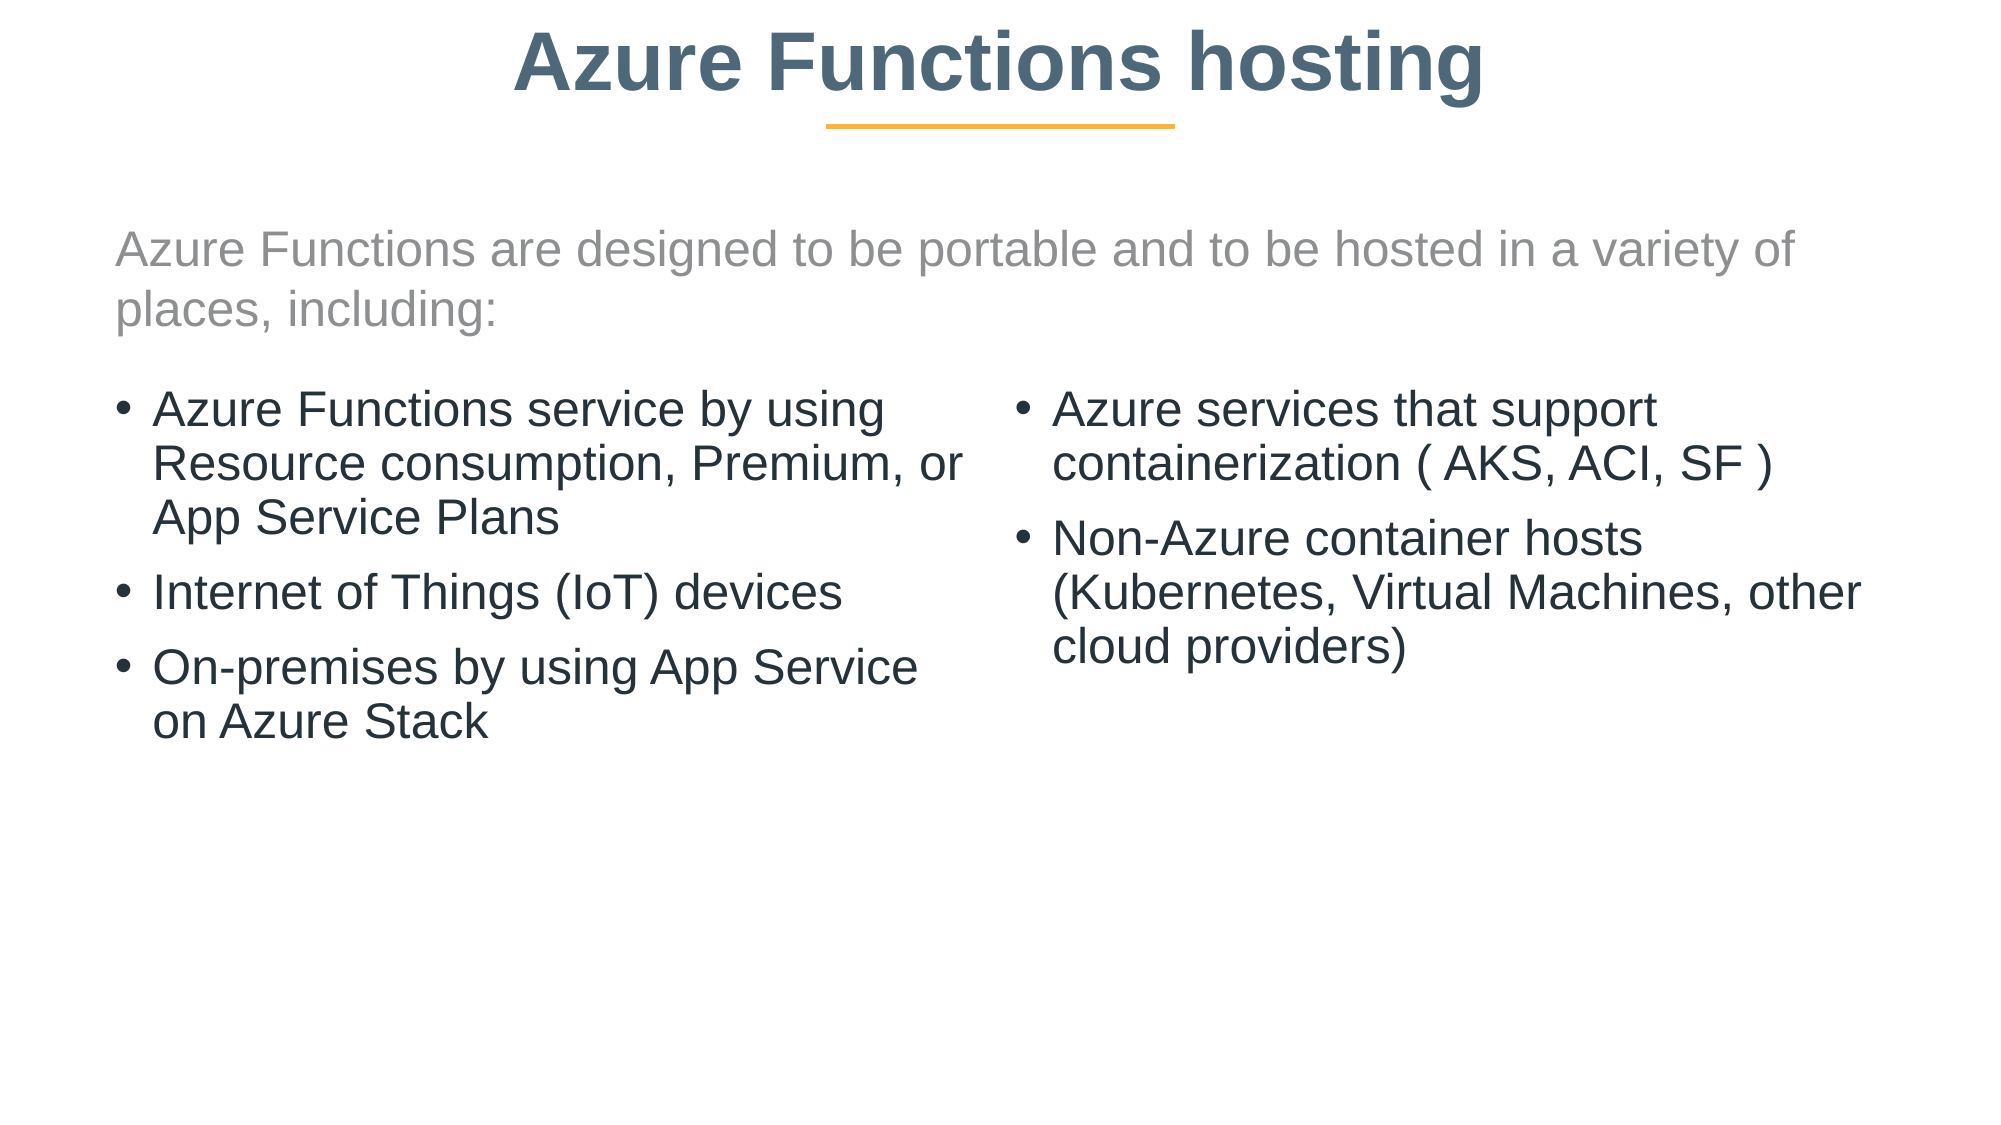

Azure Functions hosting
Azure Functions are designed to be portable and to be hosted in a variety of places, including:

Azure Functions service by using Resource consumption, Premium, or App Service Plans
Internet of Things (IoT) devices
On-premises by using App Service on Azure Stack

Azure services that support containerization ( AKS, ACI, SF )
Non-Azure container hosts (Kubernetes, Virtual Machines, other cloud providers)